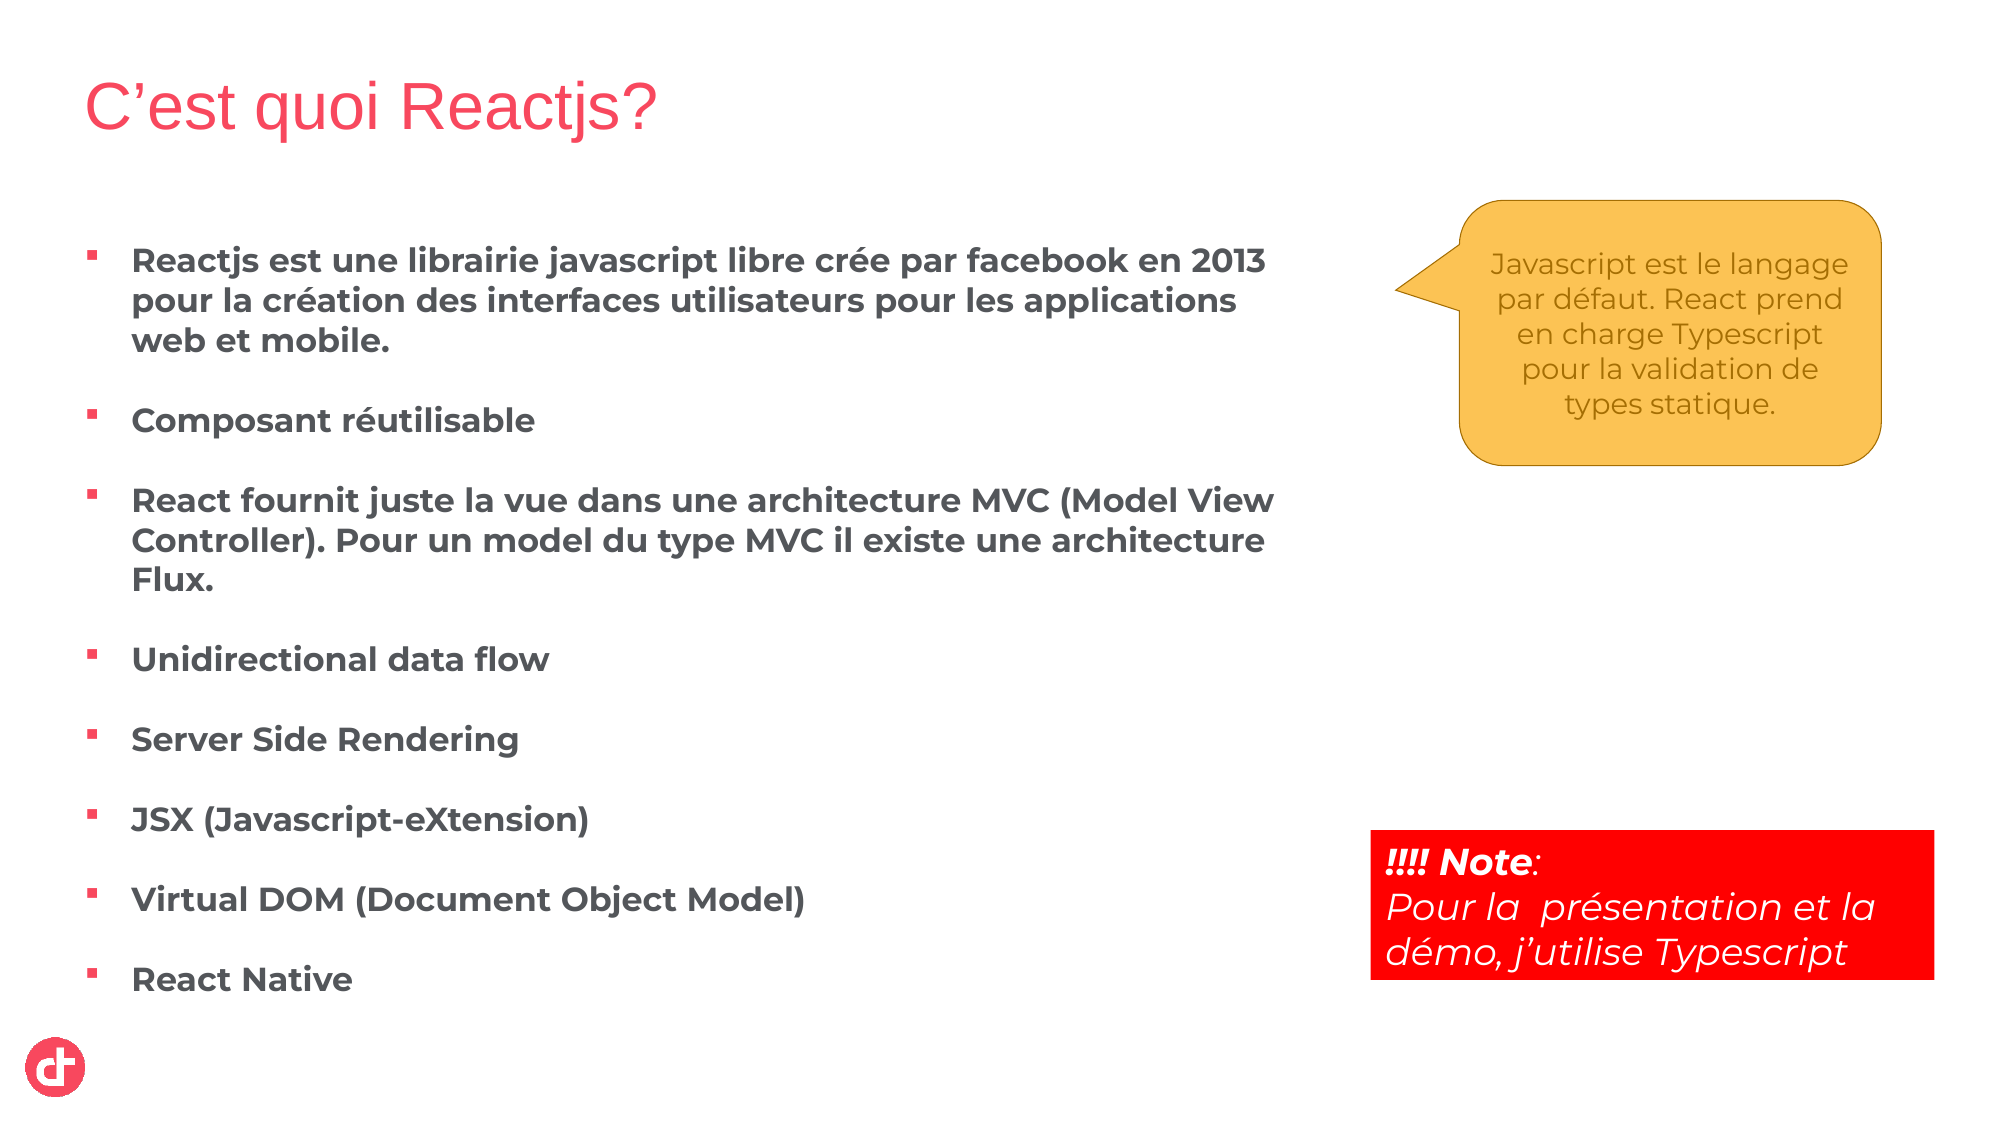

# C’est quoi Reactjs?
Javascript est le langage par défaut. React prend en charge Typescript pour la validation de types statique.
Reactjs est une librairie javascript libre crée par facebook en 2013 pour la création des interfaces utilisateurs pour les applications web et mobile.

Composant réutilisable

React fournit juste la vue dans une architecture MVC (Model View Controller). Pour un model du type MVC il existe une architecture Flux.

Unidirectional data flow

Server Side Rendering

JSX (Javascript-eXtension)

Virtual DOM (Document Object Model)

React Native
!!!! Note:
Pour la  présentation et la démo, j’utilise Typescript